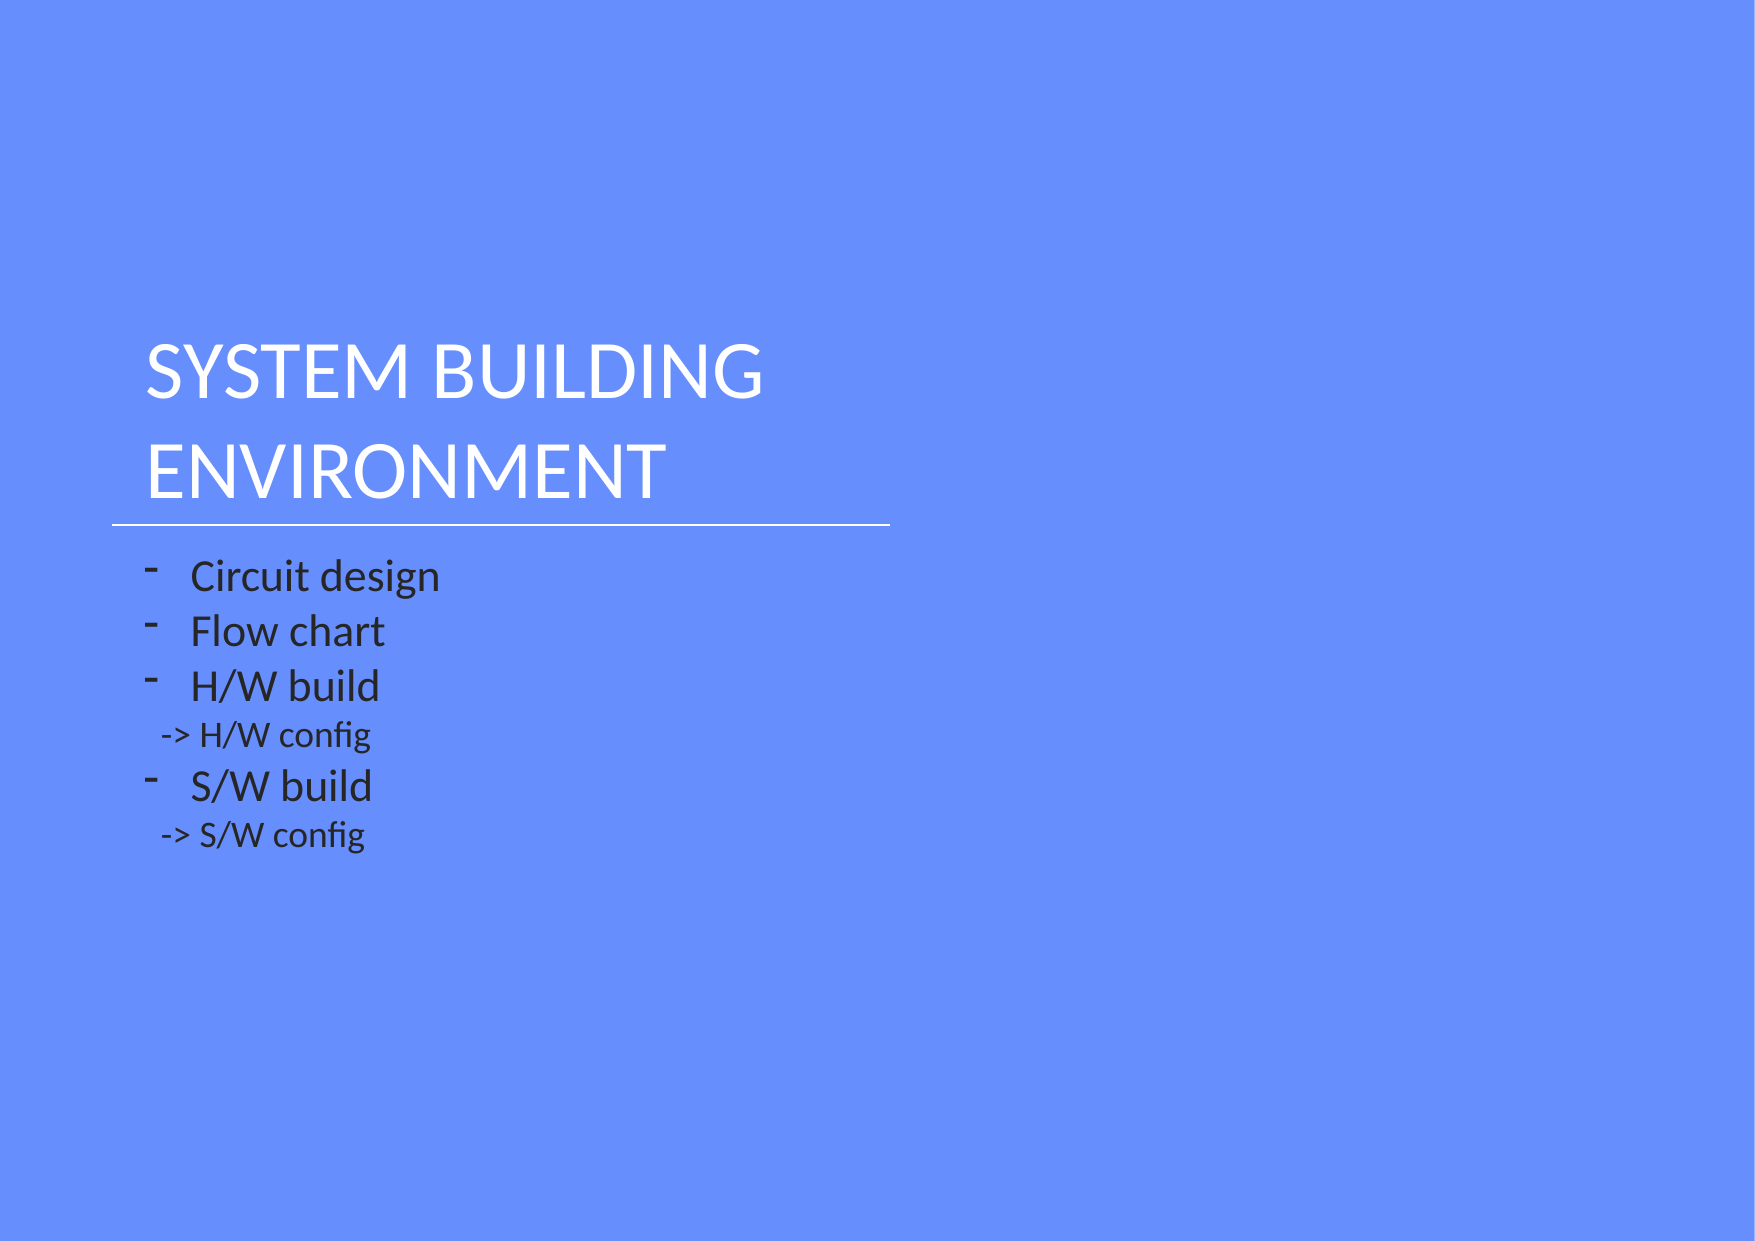

SYSTEM BUILDING
ENVIRONMENT
03
Circuit design
Flow chart
H/W build
  -> H/W config
S/W build
  -> S/W config